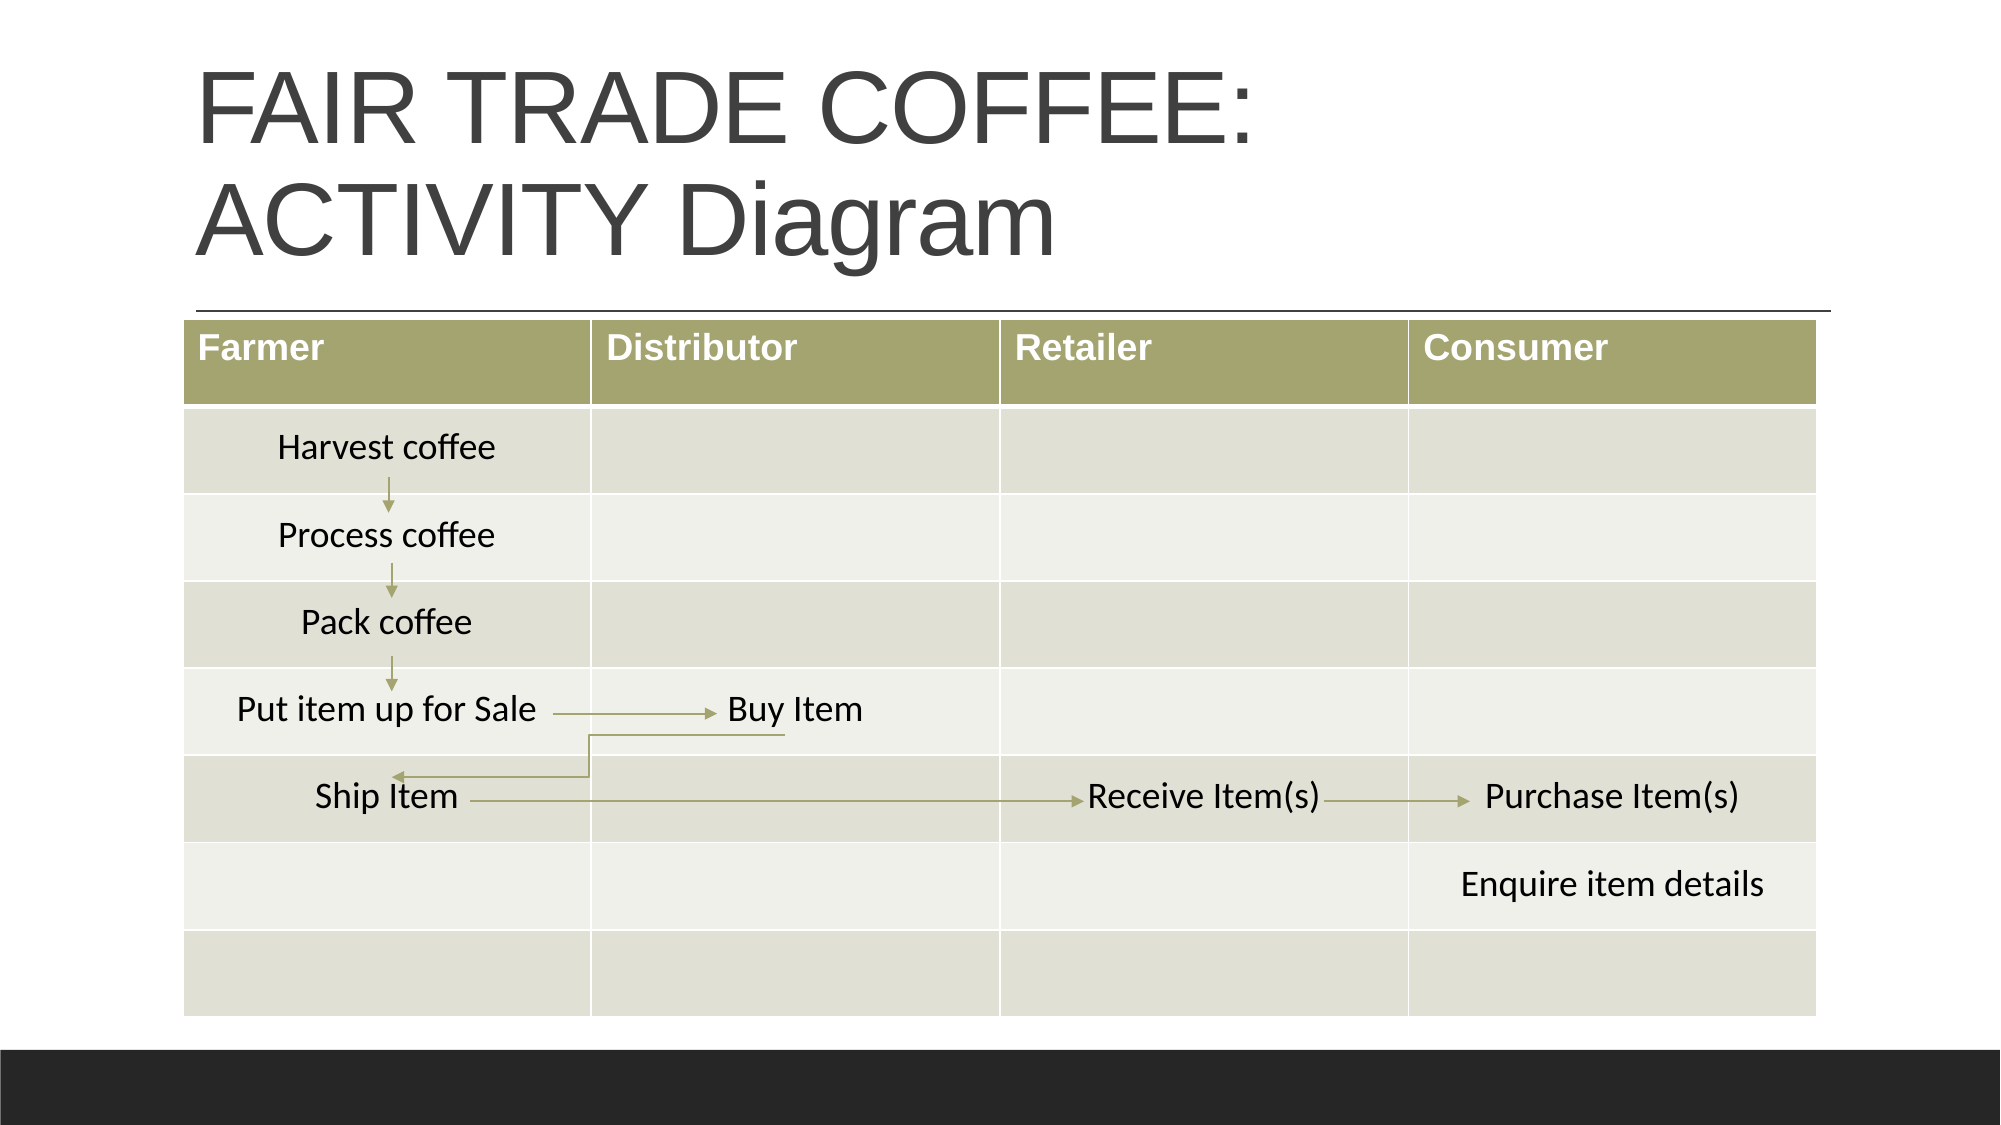

# FAIR TRADE COFFEE: ACTIVITY Diagram
| Farmer | Distributor | Retailer | Consumer |
| --- | --- | --- | --- |
| Harvest coffee |  |  |  |
| Process coffee |  |  |  |
| Pack coffee |  |  |  |
| Put item up for Sale | Buy Item |  |  |
| Ship Item |  | Receive Item(s) | Purchase Item(s) |
|  |  |  | Enquire item details |
|  |  |  |  |